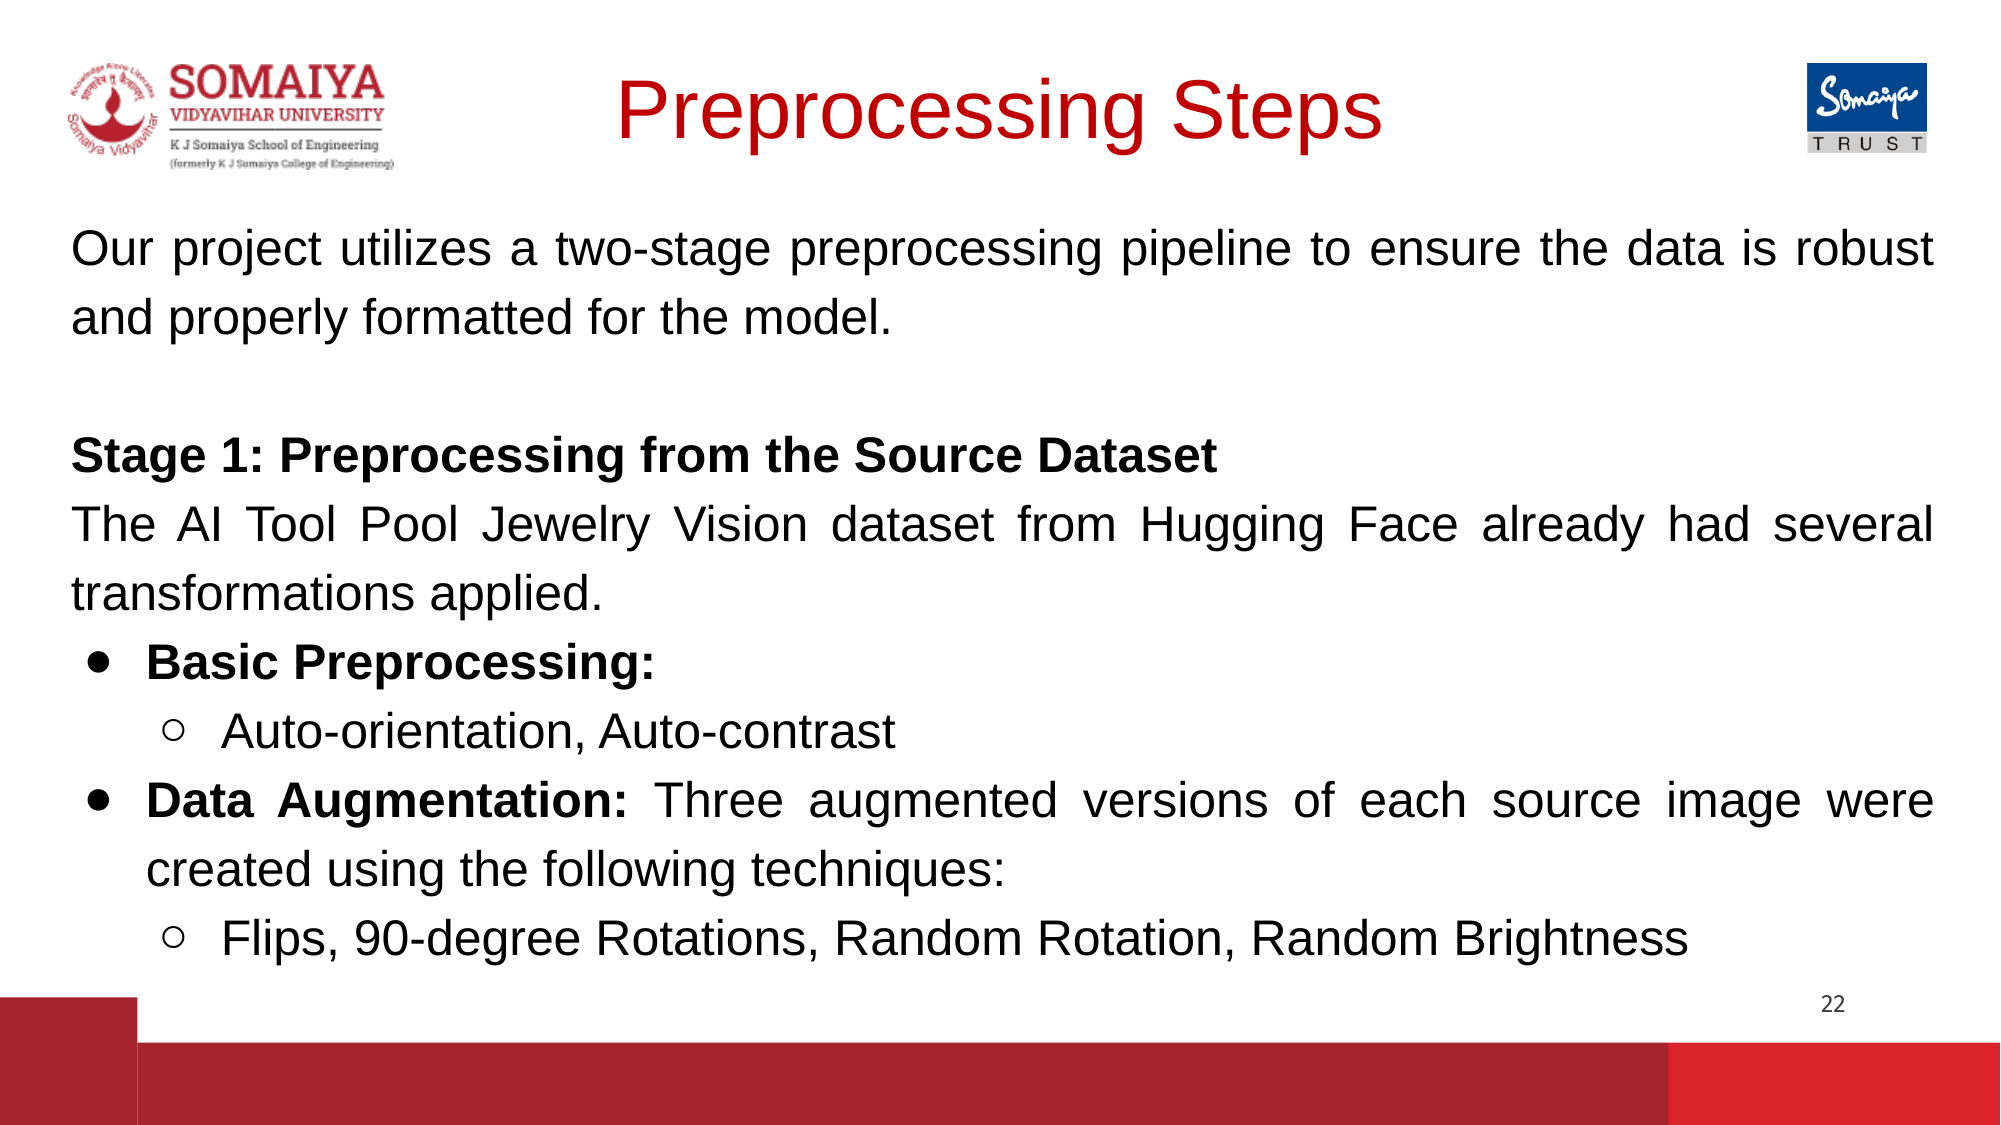

# Preprocessing Steps
Our project utilizes a two-stage preprocessing pipeline to ensure the data is robust and properly formatted for the model.

Stage 1: Preprocessing from the Source Dataset
The AI Tool Pool Jewelry Vision dataset from Hugging Face already had several transformations applied.
Basic Preprocessing:
Auto-orientation, Auto-contrast
Data Augmentation: Three augmented versions of each source image were created using the following techniques:
Flips, 90-degree Rotations, Random Rotation, Random Brightness
22